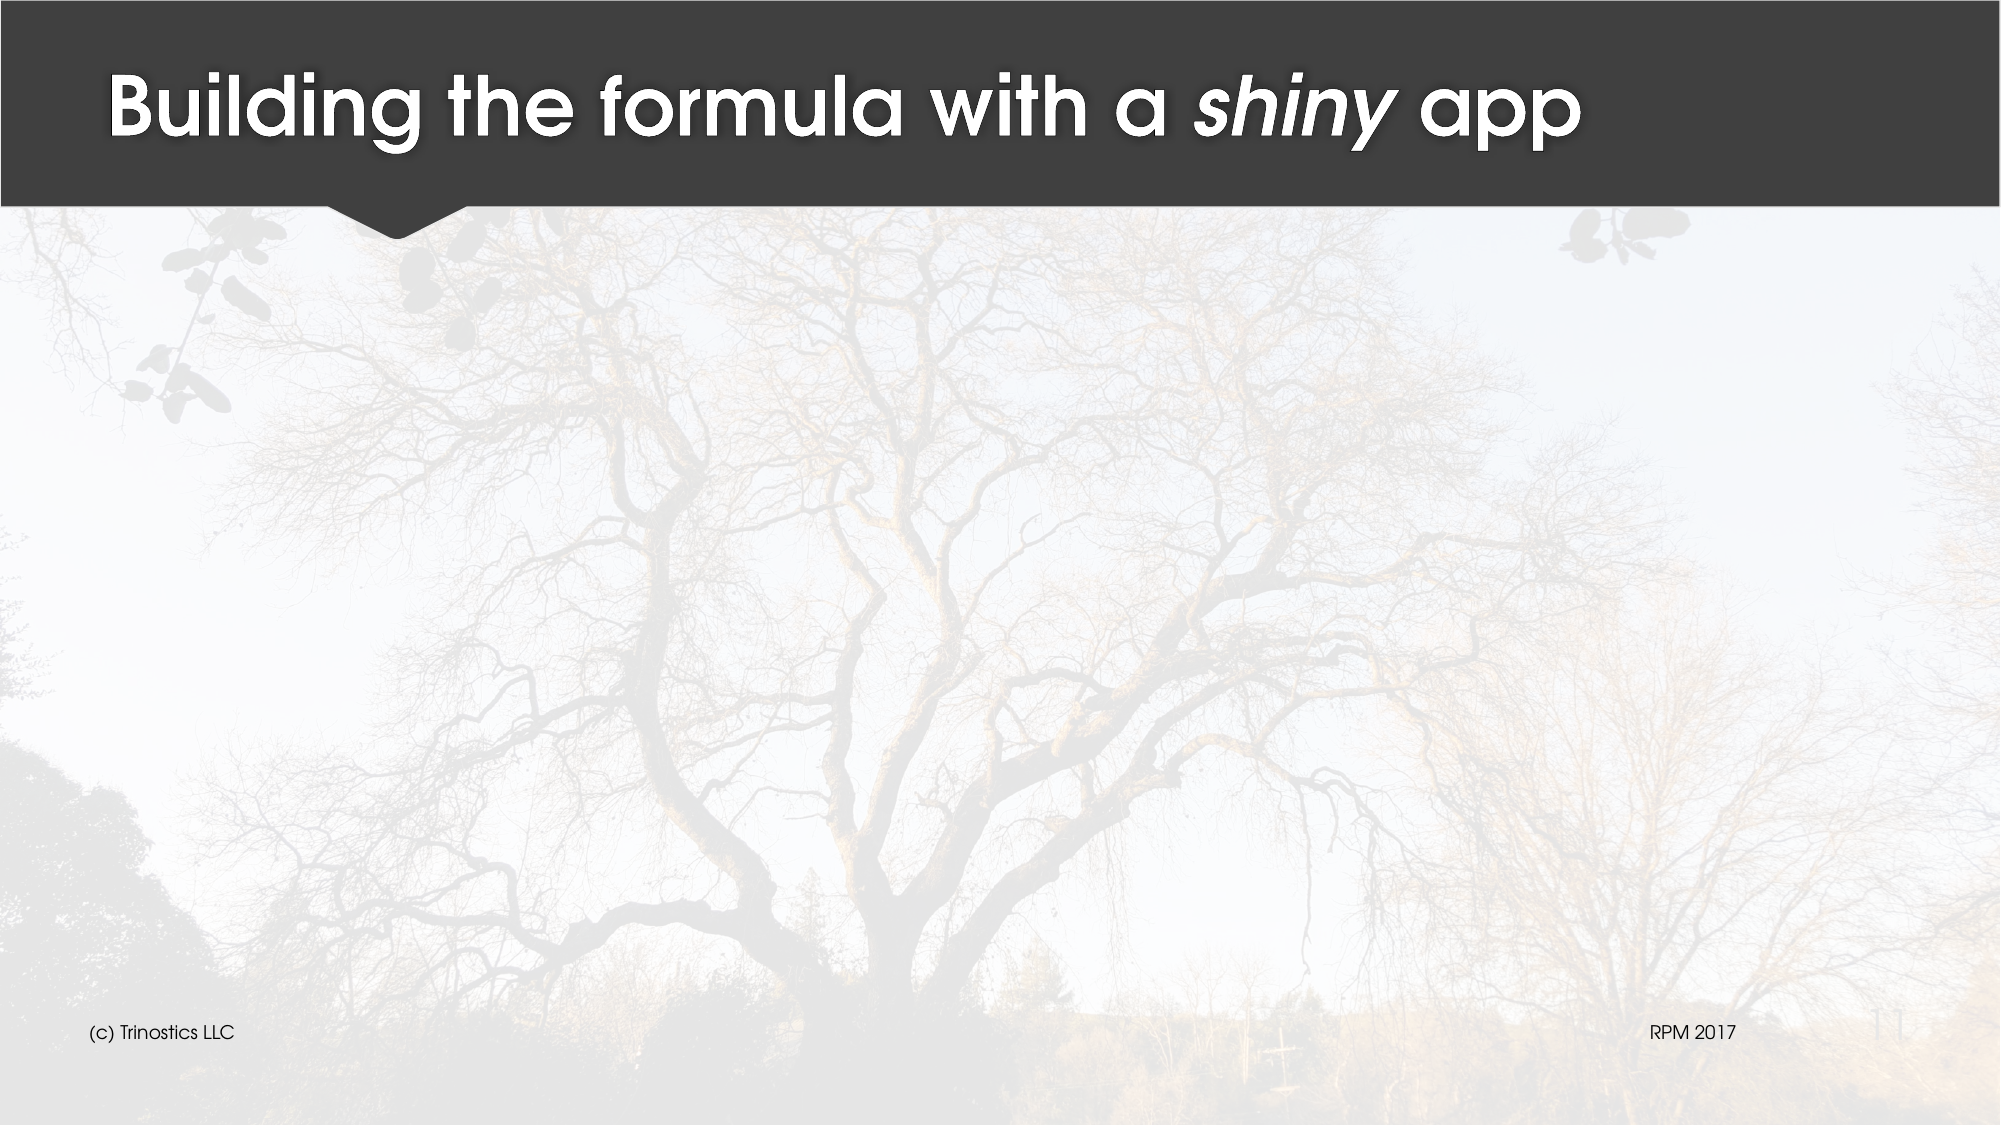

# Building the formula with a shiny app
11
(c) Trinostics LLC
RPM 2017